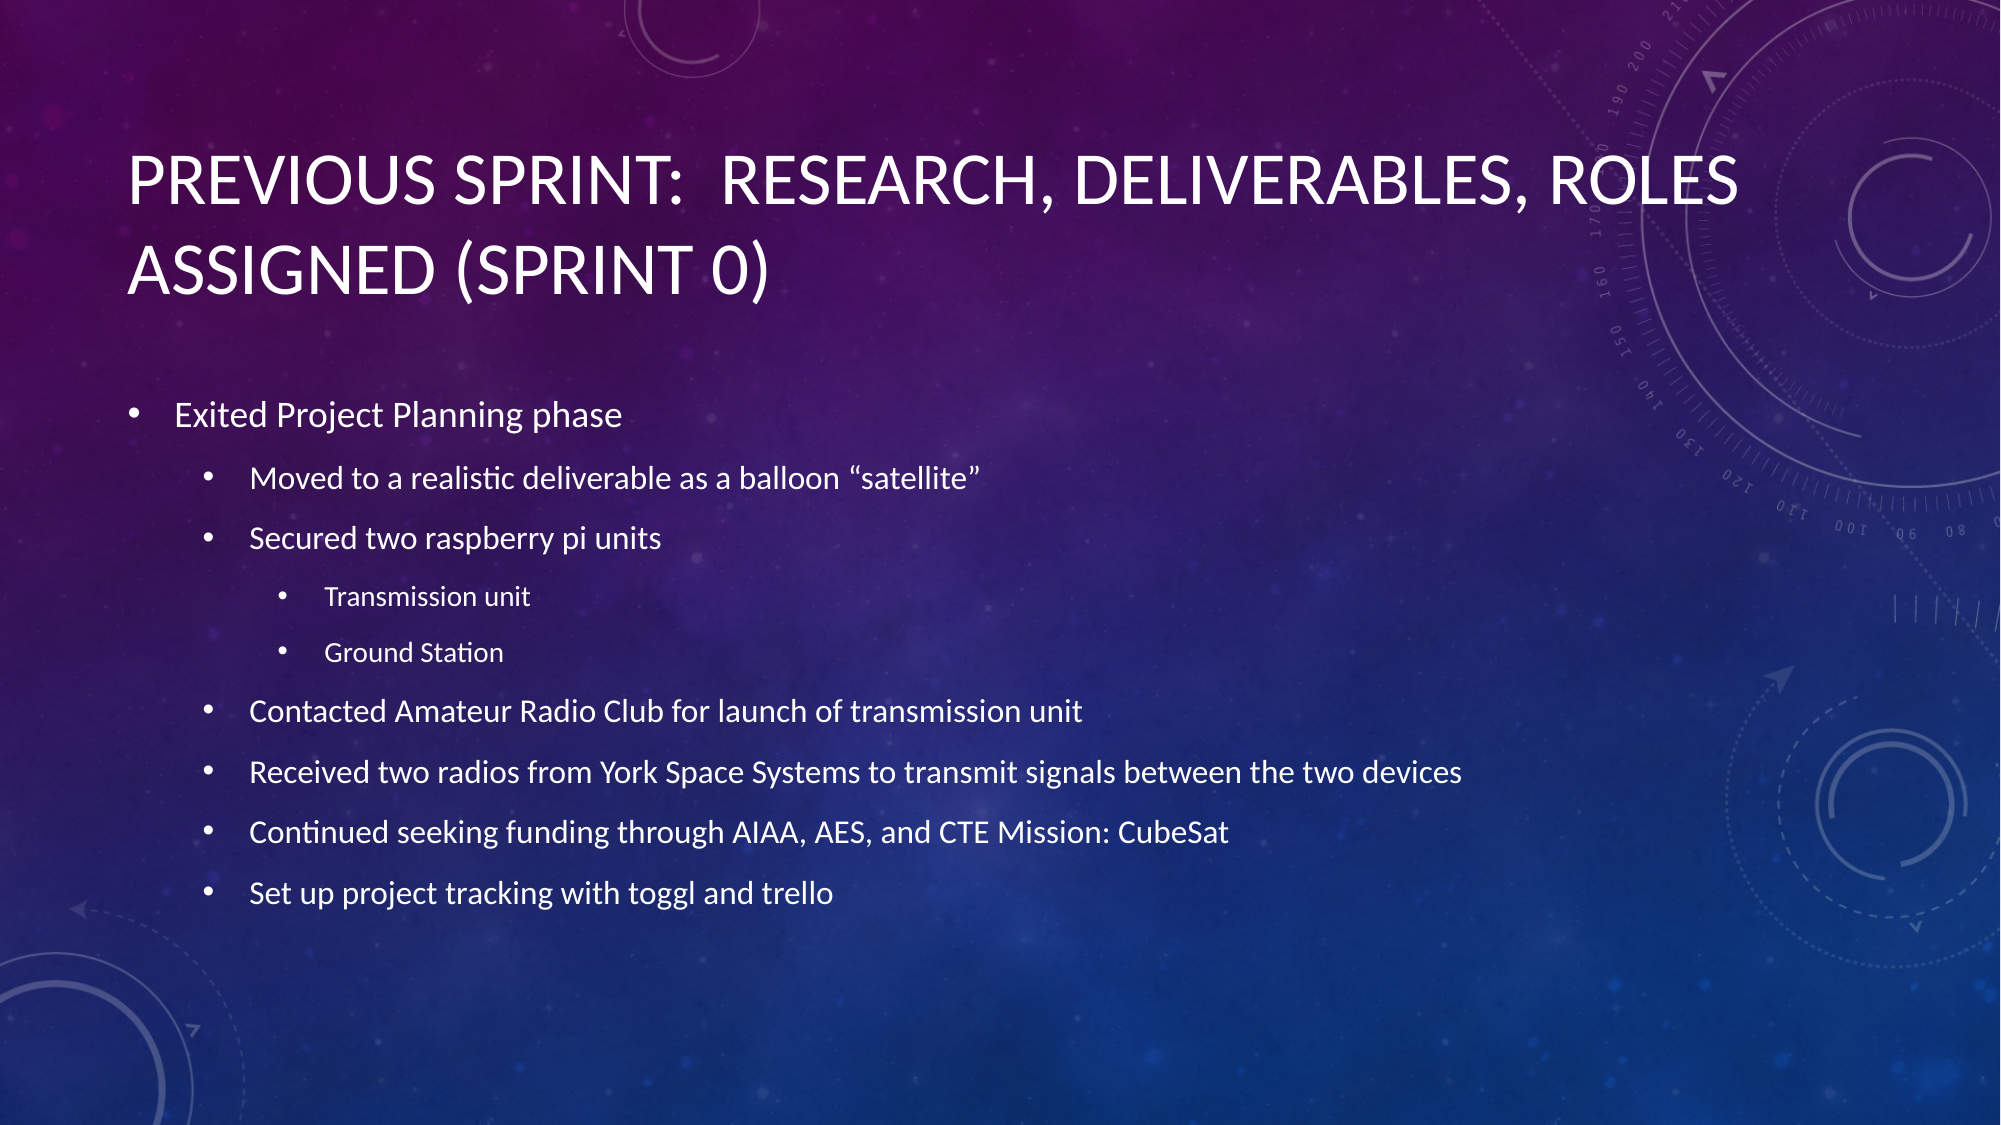

# Previous Sprint:  Research, deliverables, roles assigned (Sprint 0)
Exited Project Planning phase
Moved to a realistic deliverable as a balloon “satellite”
Secured two raspberry pi units
Transmission unit
Ground Station
Contacted Amateur Radio Club for launch of transmission unit
Received two radios from York Space Systems to transmit signals between the two devices
Continued seeking funding through AIAA, AES, and CTE Mission: CubeSat
Set up project tracking with toggl and trello